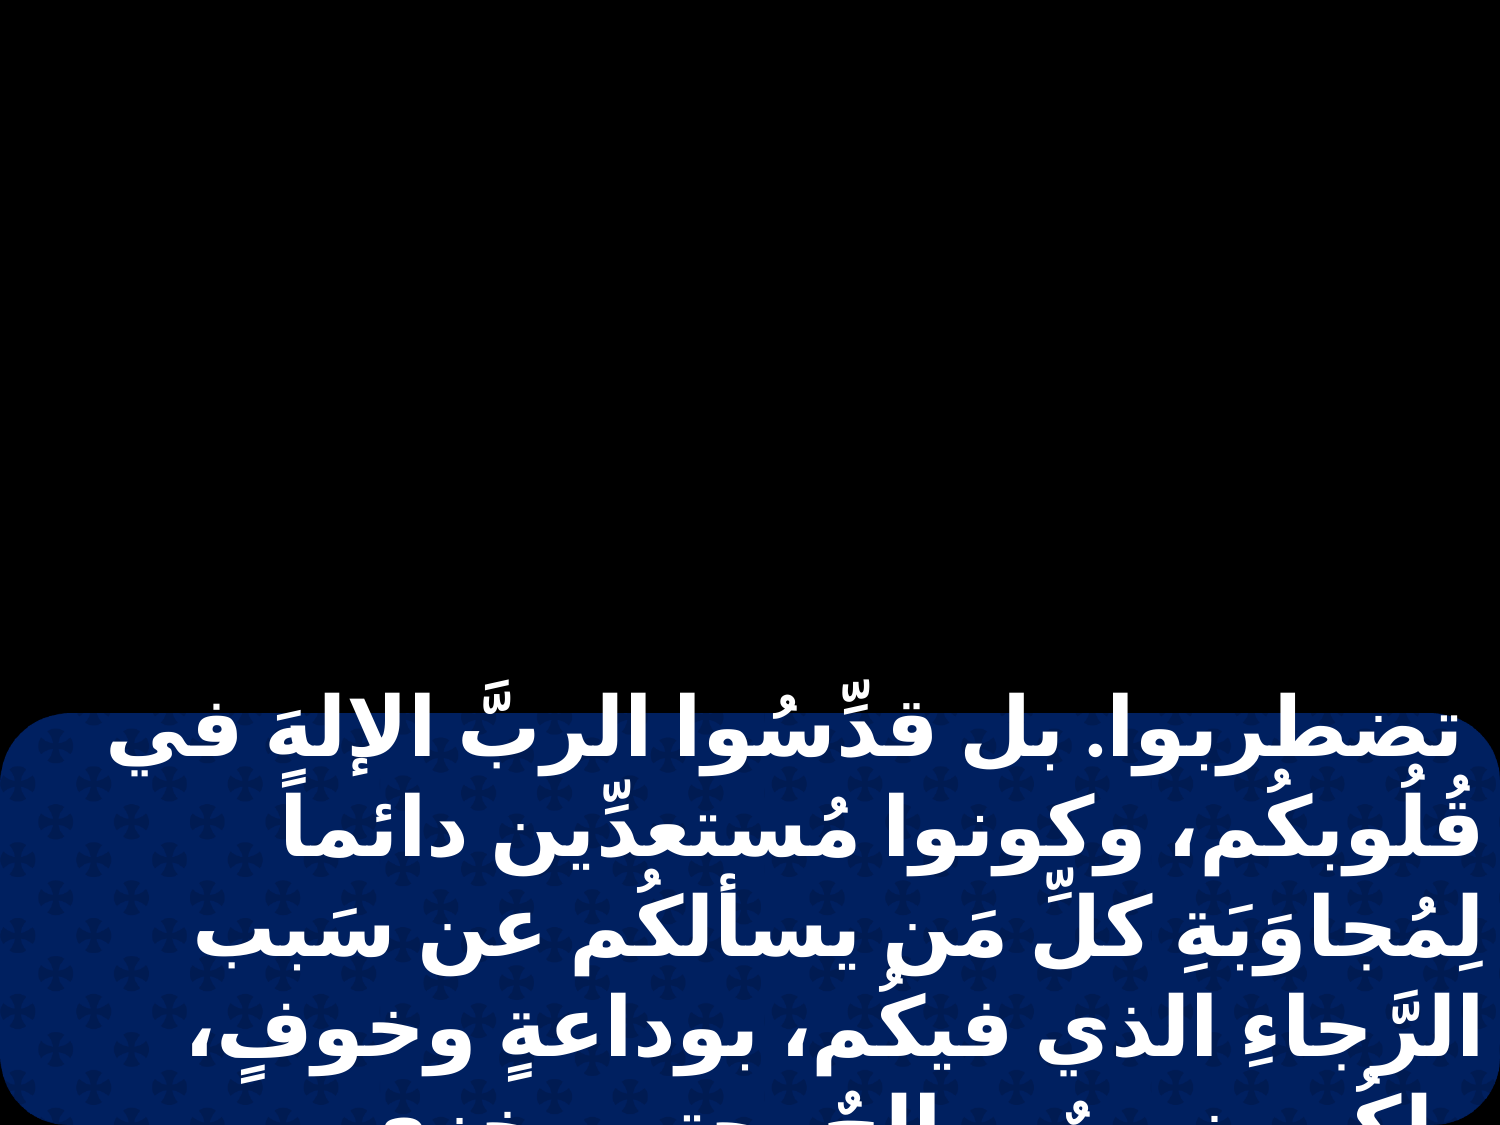

تضطربوا. بل قدِّسُوا الربَّ الإلهَ في قُلُوبكُم، وكونوا مُستعدِّين دائماً لِمُجاوَبَةِ كلِّ مَن يسألكُم عن سَبب الرَّجاءِ الذي فيكُم، بوداعةٍ وخوفٍ، ولكُم ضميرٌ صالحٌ، حتى يخزى المفترُون عليكُم كفاعلي